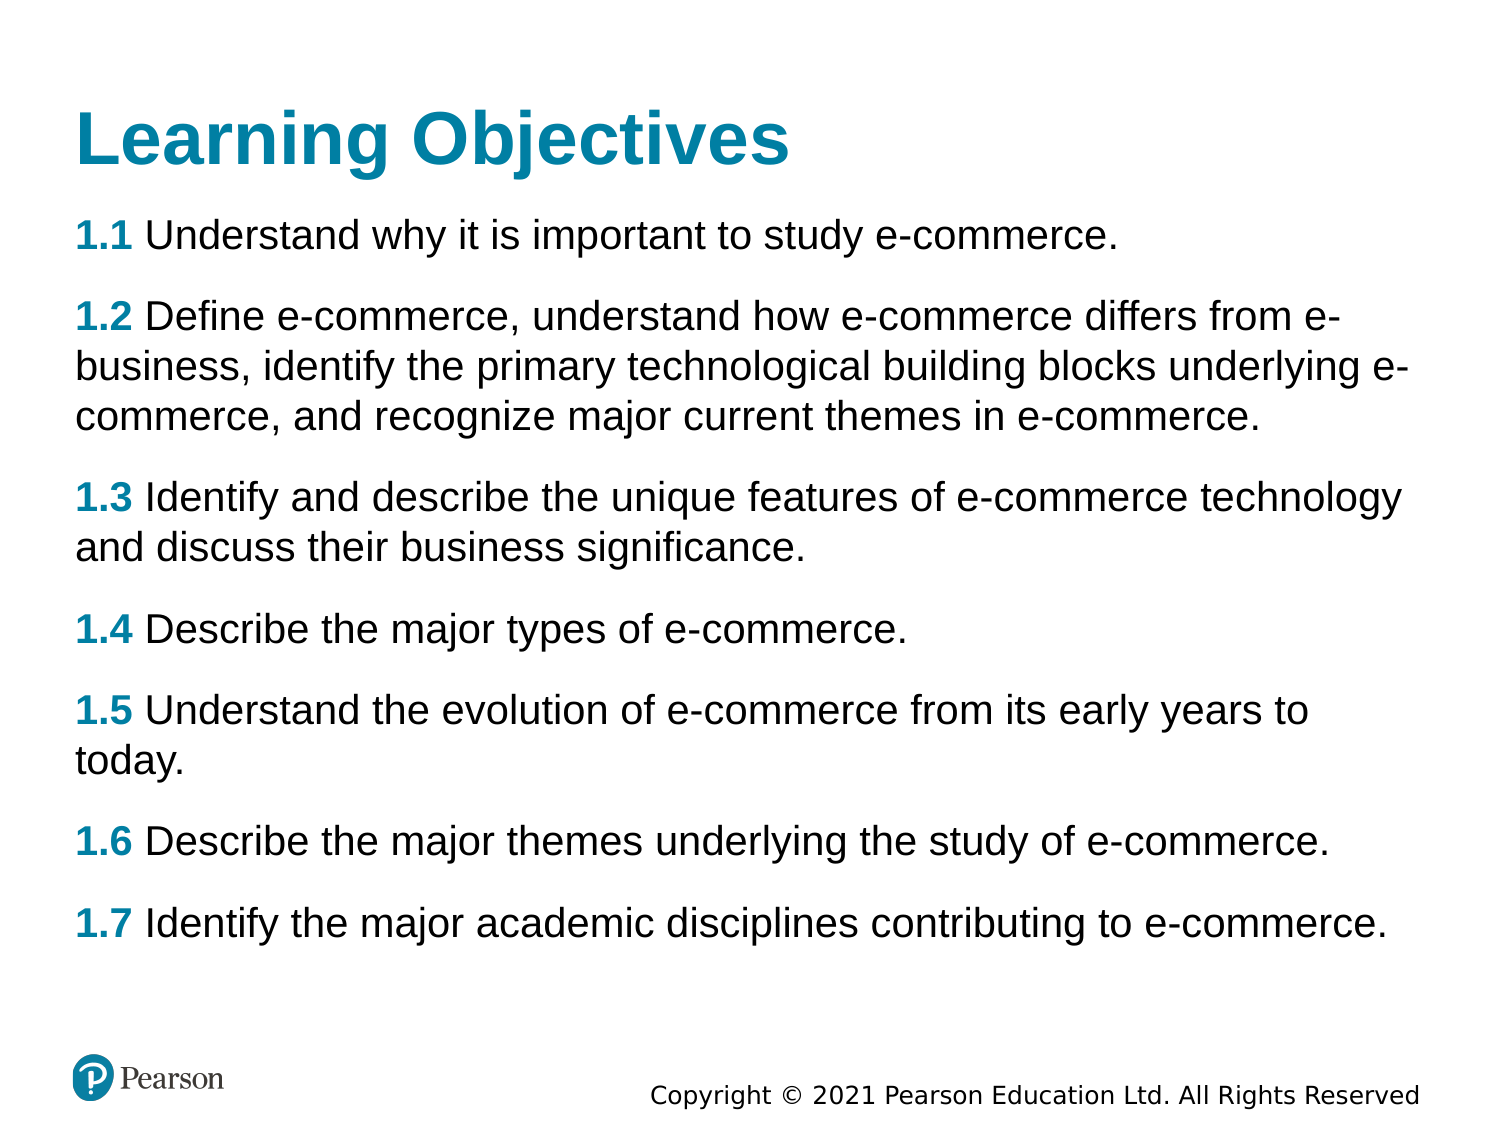

# Learning Objectives
1.1 Understand why it is important to study e-commerce.
1.2 Define e-commerce, understand how e-commerce differs from e-business, identify the primary technological building blocks underlying e-commerce, and recognize major current themes in e-commerce.
1.3 Identify and describe the unique features of e-commerce technology and discuss their business significance.
1.4 Describe the major types of e-commerce.
1.5 Understand the evolution of e-commerce from its early years to today.
1.6 Describe the major themes underlying the study of e-commerce.
1.7 Identify the major academic disciplines contributing to e-commerce.